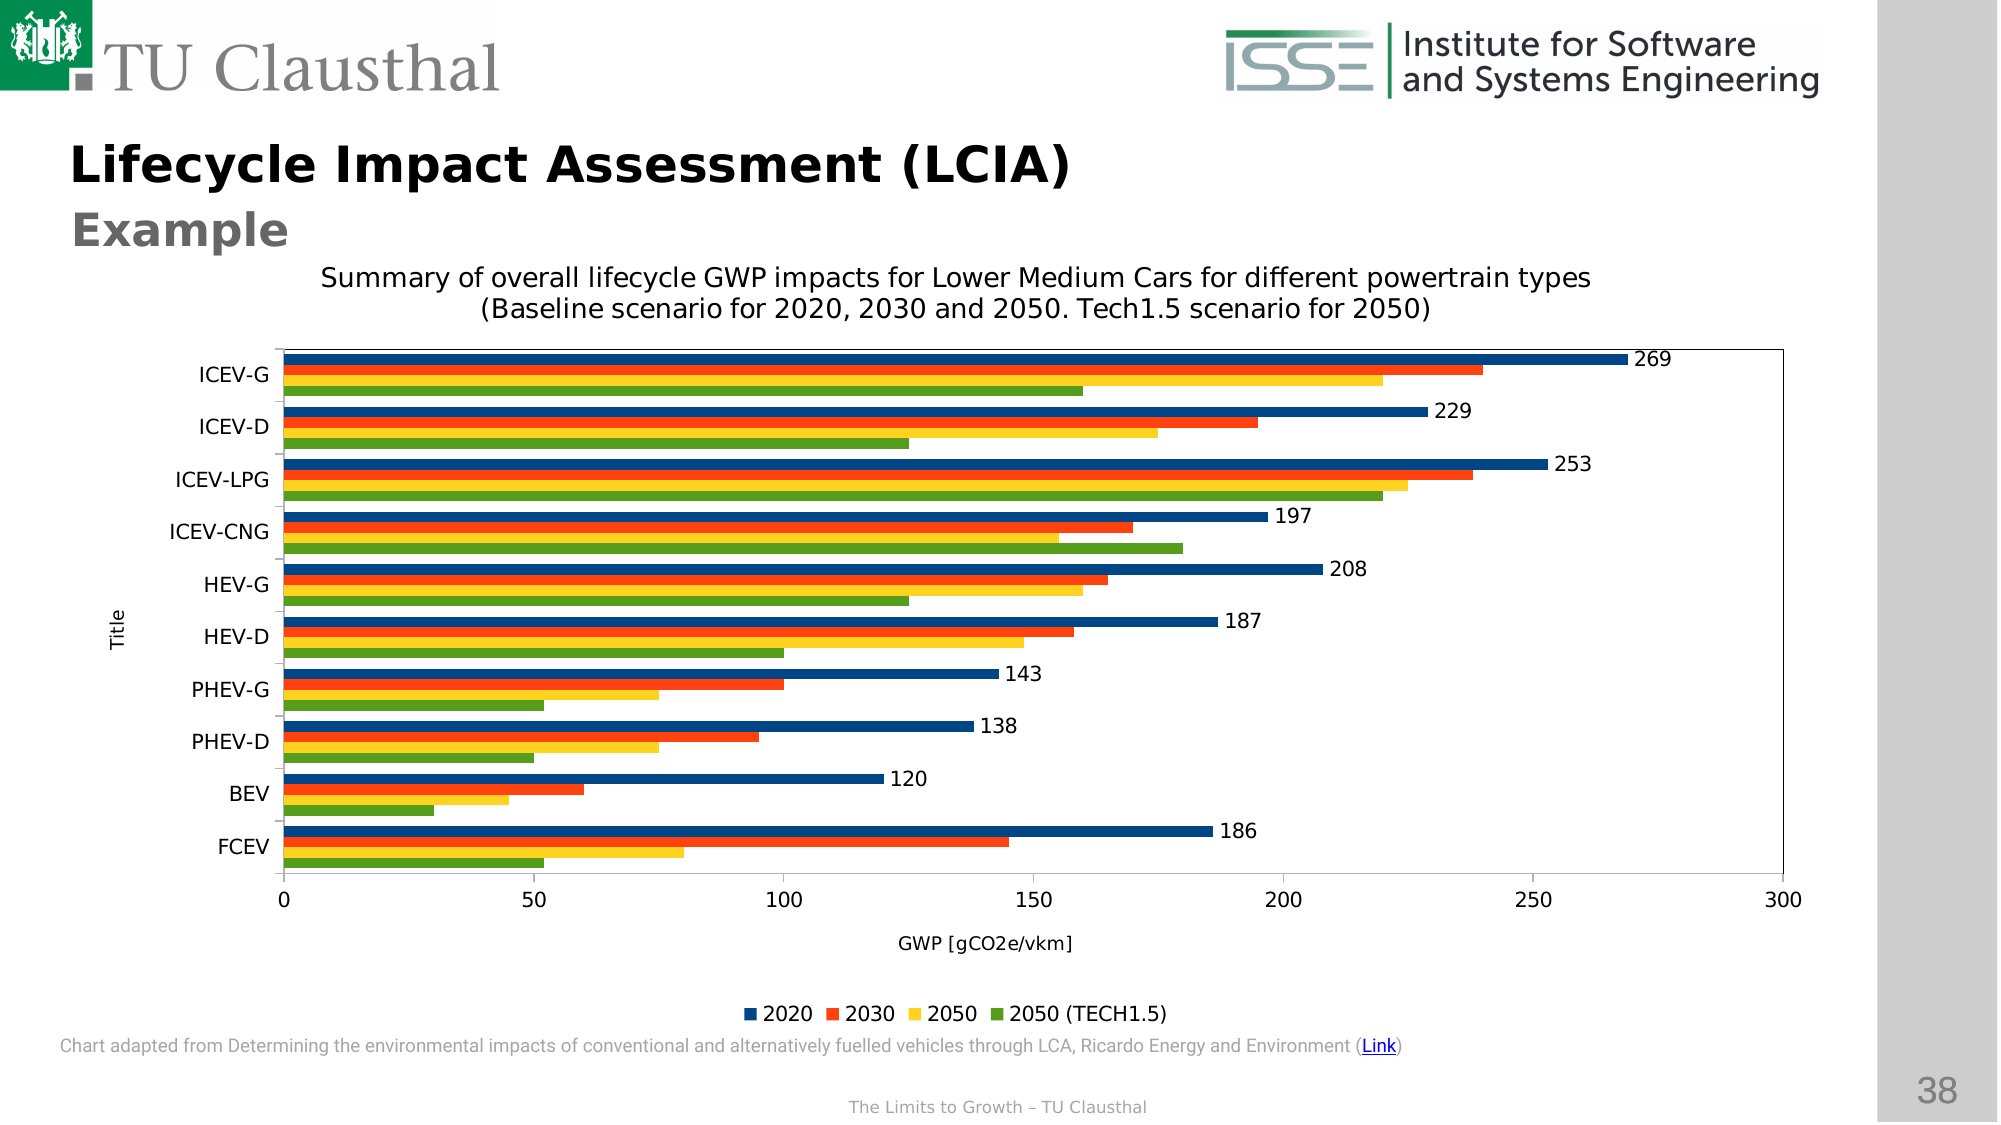

Lifecycle Impact Assessment (LCIA)
Example

### Chart: Summary of overall lifecycle GWP impacts for Lower Medium Cars for different powertrain types (Baseline scenario for 2020, 2030 and 2050. Tech1.5 scenario for 2050)

| Category | 2050 (TECH1.5) | 2050 | 2030 | 2020 |
|---|---|---|---|---|
| FCEV | 52.0 | 80.0 | 145.0 | 186.0 |
| BEV | 30.0 | 45.0 | 60.0 | 120.0 |
| PHEV-D | 50.0 | 75.0 | 95.0 | 138.0 |
| PHEV-G | 52.0 | 75.0 | 100.0 | 143.0 |
| HEV-D | 100.0 | 148.0 | 158.0 | 187.0 |
| HEV-G | 125.0 | 160.0 | 165.0 | 208.0 |
| ICEV-CNG | 180.0 | 155.0 | 170.0 | 197.0 |
| ICEV-LPG | 220.0 | 225.0 | 238.0 | 253.0 |
| ICEV-D | 125.0 | 175.0 | 195.0 | 229.0 |
| ICEV-G | 160.0 | 220.0 | 240.0 | 269.0 |
Chart adapted from Determining the environmental impacts of conventional and alternatively fuelled vehicles through LCA, Ricardo Energy and Environment (Link)